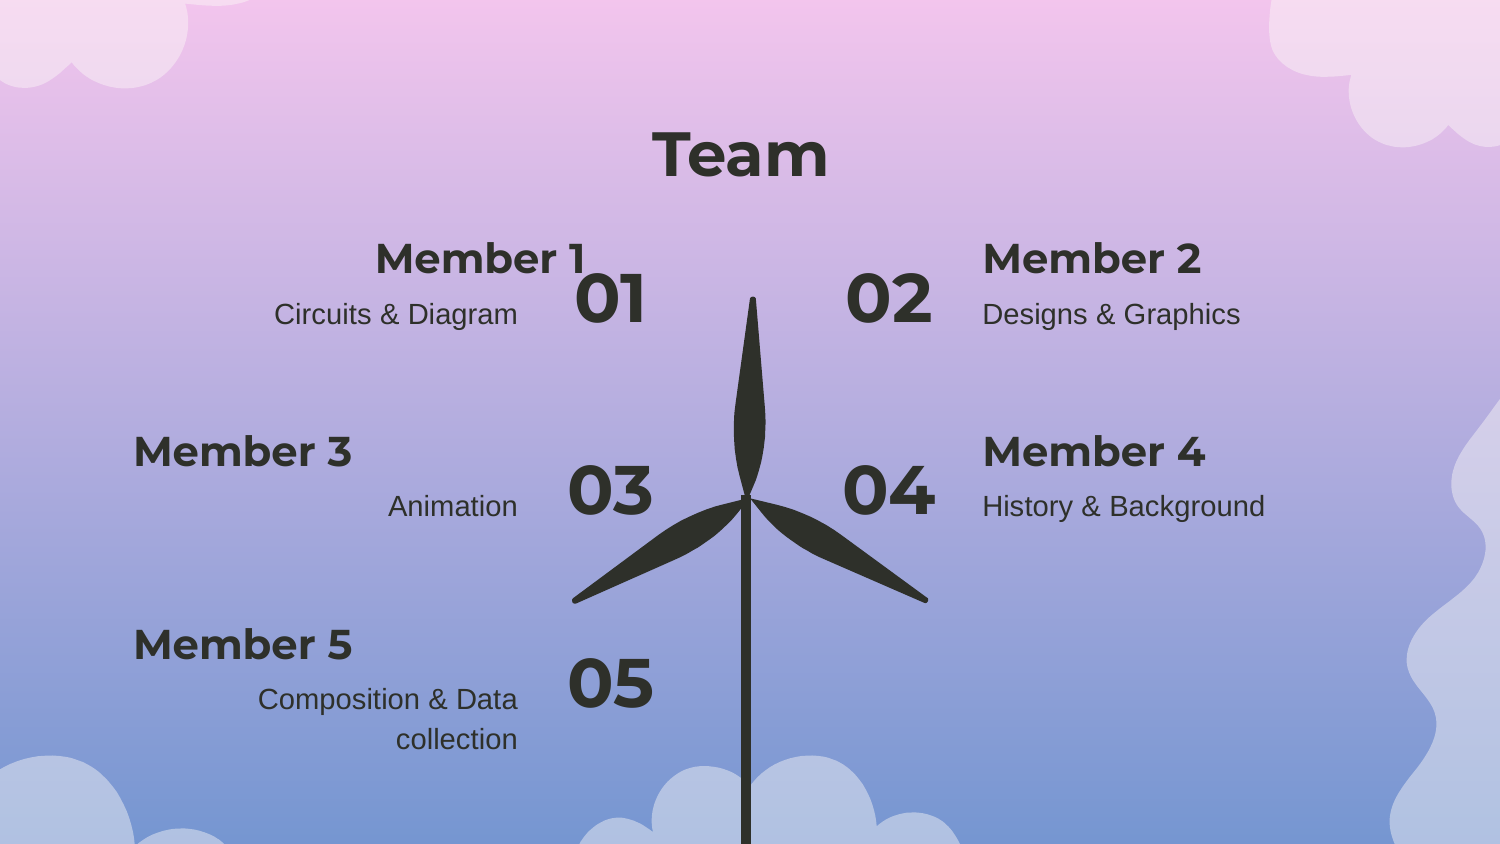

# Team
Member 1
Member 2
01
02
Circuits & Diagram
Designs & Graphics

Member 3
Member 4
03
04
Animation
History & Background
Member 5
05
Composition & Data collection